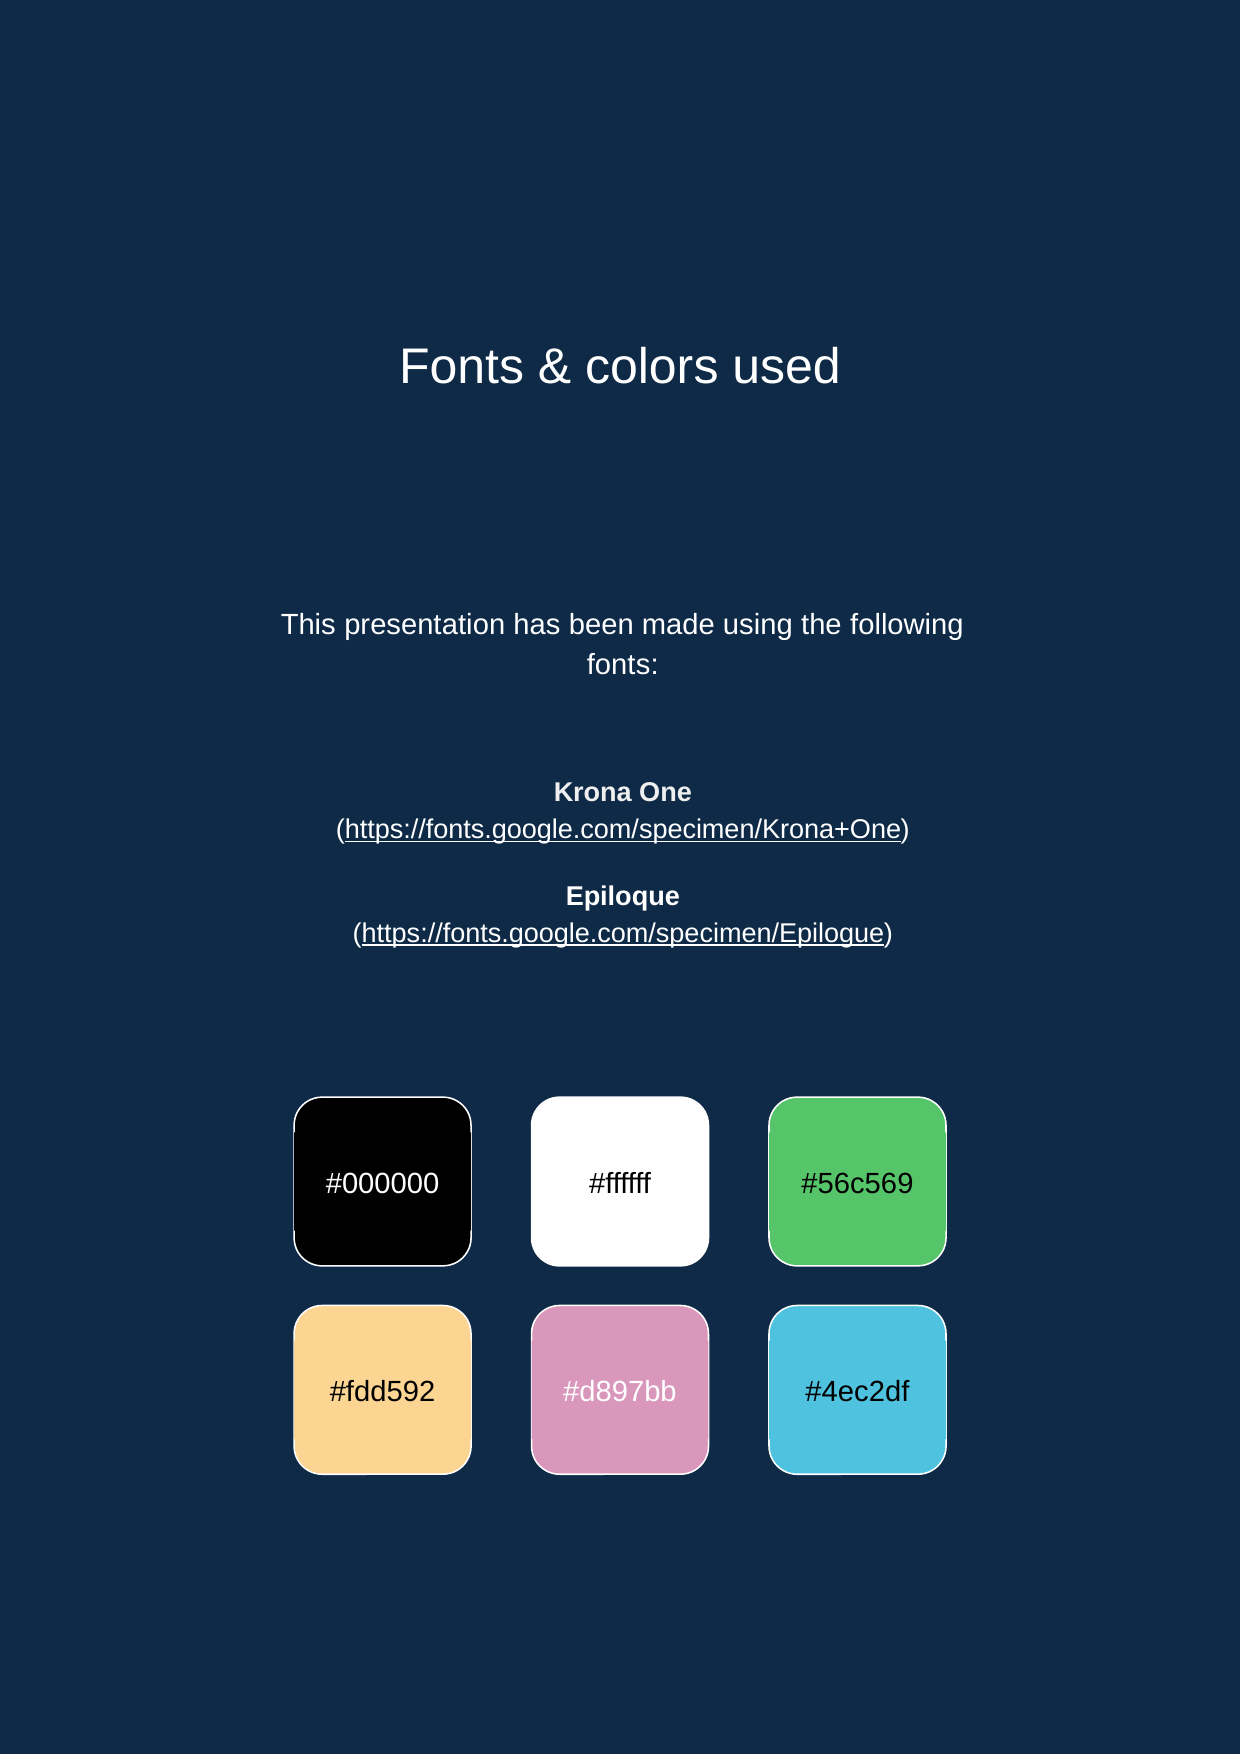

Fonts & colors used
This presentation has been made using the following fonts:

Krona One
(https://fonts.google.com/specimen/Krona+One)

Epiloque
(https://fonts.google.com/specimen/Epilogue)

#000000

#ffffff

#56c569

#fdd592

#d897bb

#4ec2df